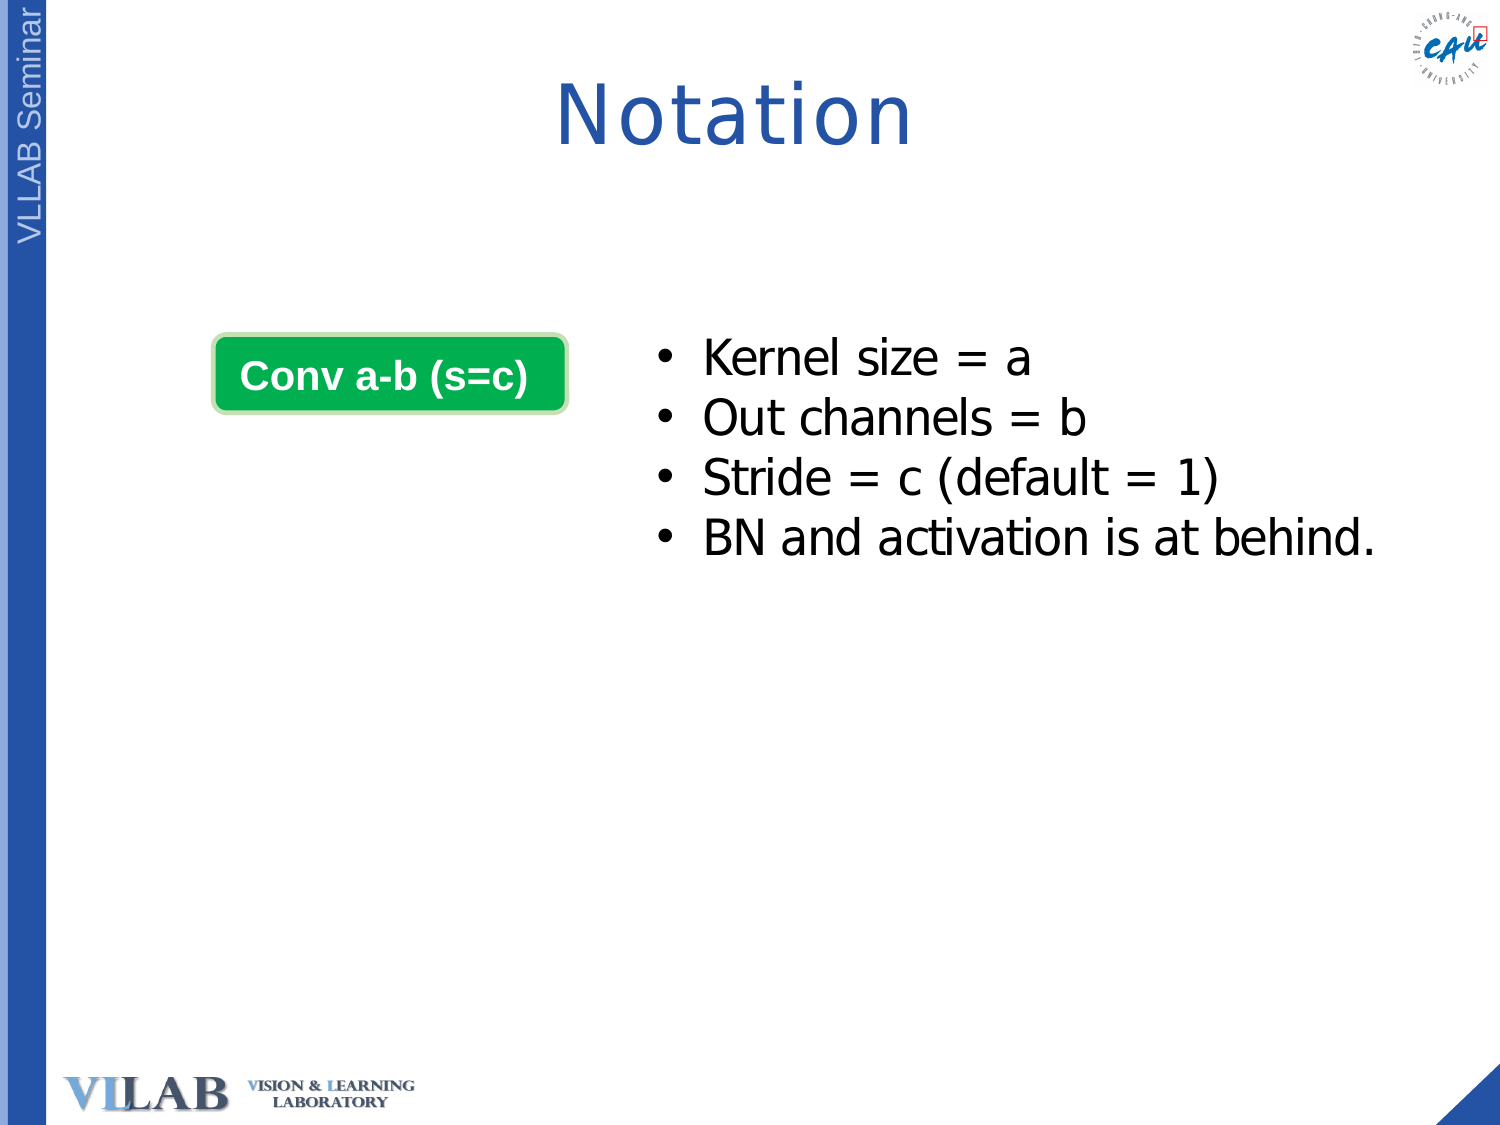

# Notation
Kernel size = a
Out channels = b
Stride = c (default = 1)
BN and activation is at behind.
Conv a-b (s=c)